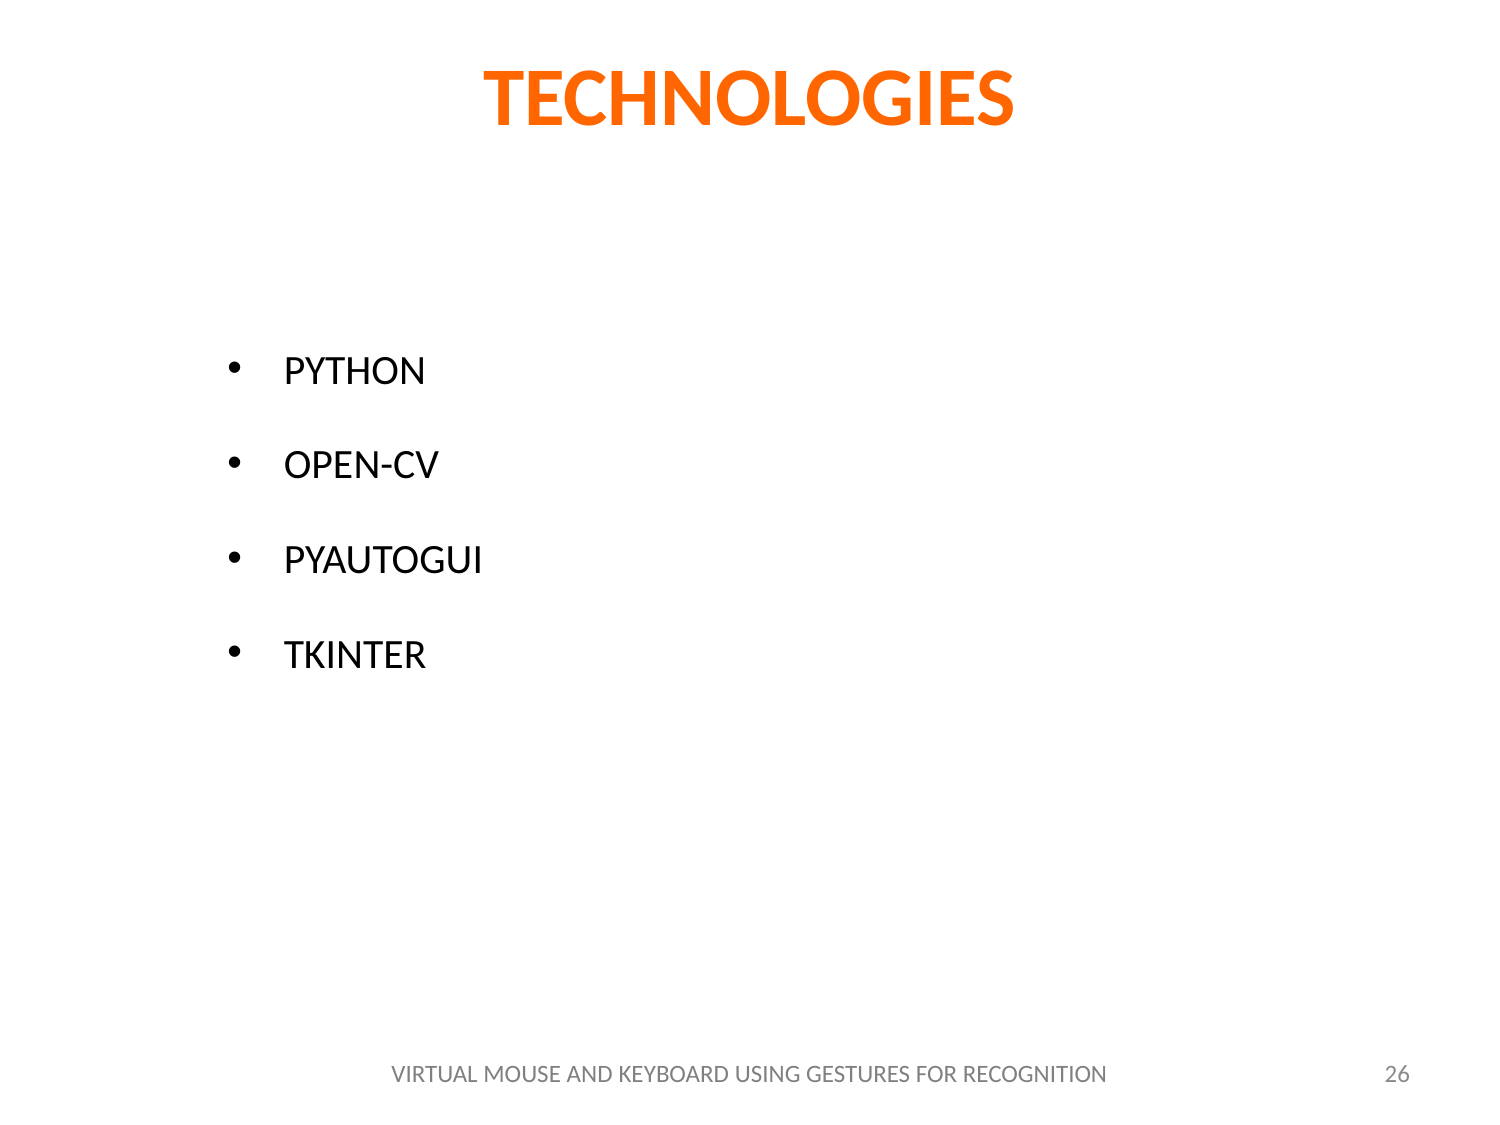

# TECHNOLOGIES
PYTHON
OPEN-CV
PYAUTOGUI
TKINTER
VIRTUAL MOUSE AND KEYBOARD USING GESTURES FOR RECOGNITION
26